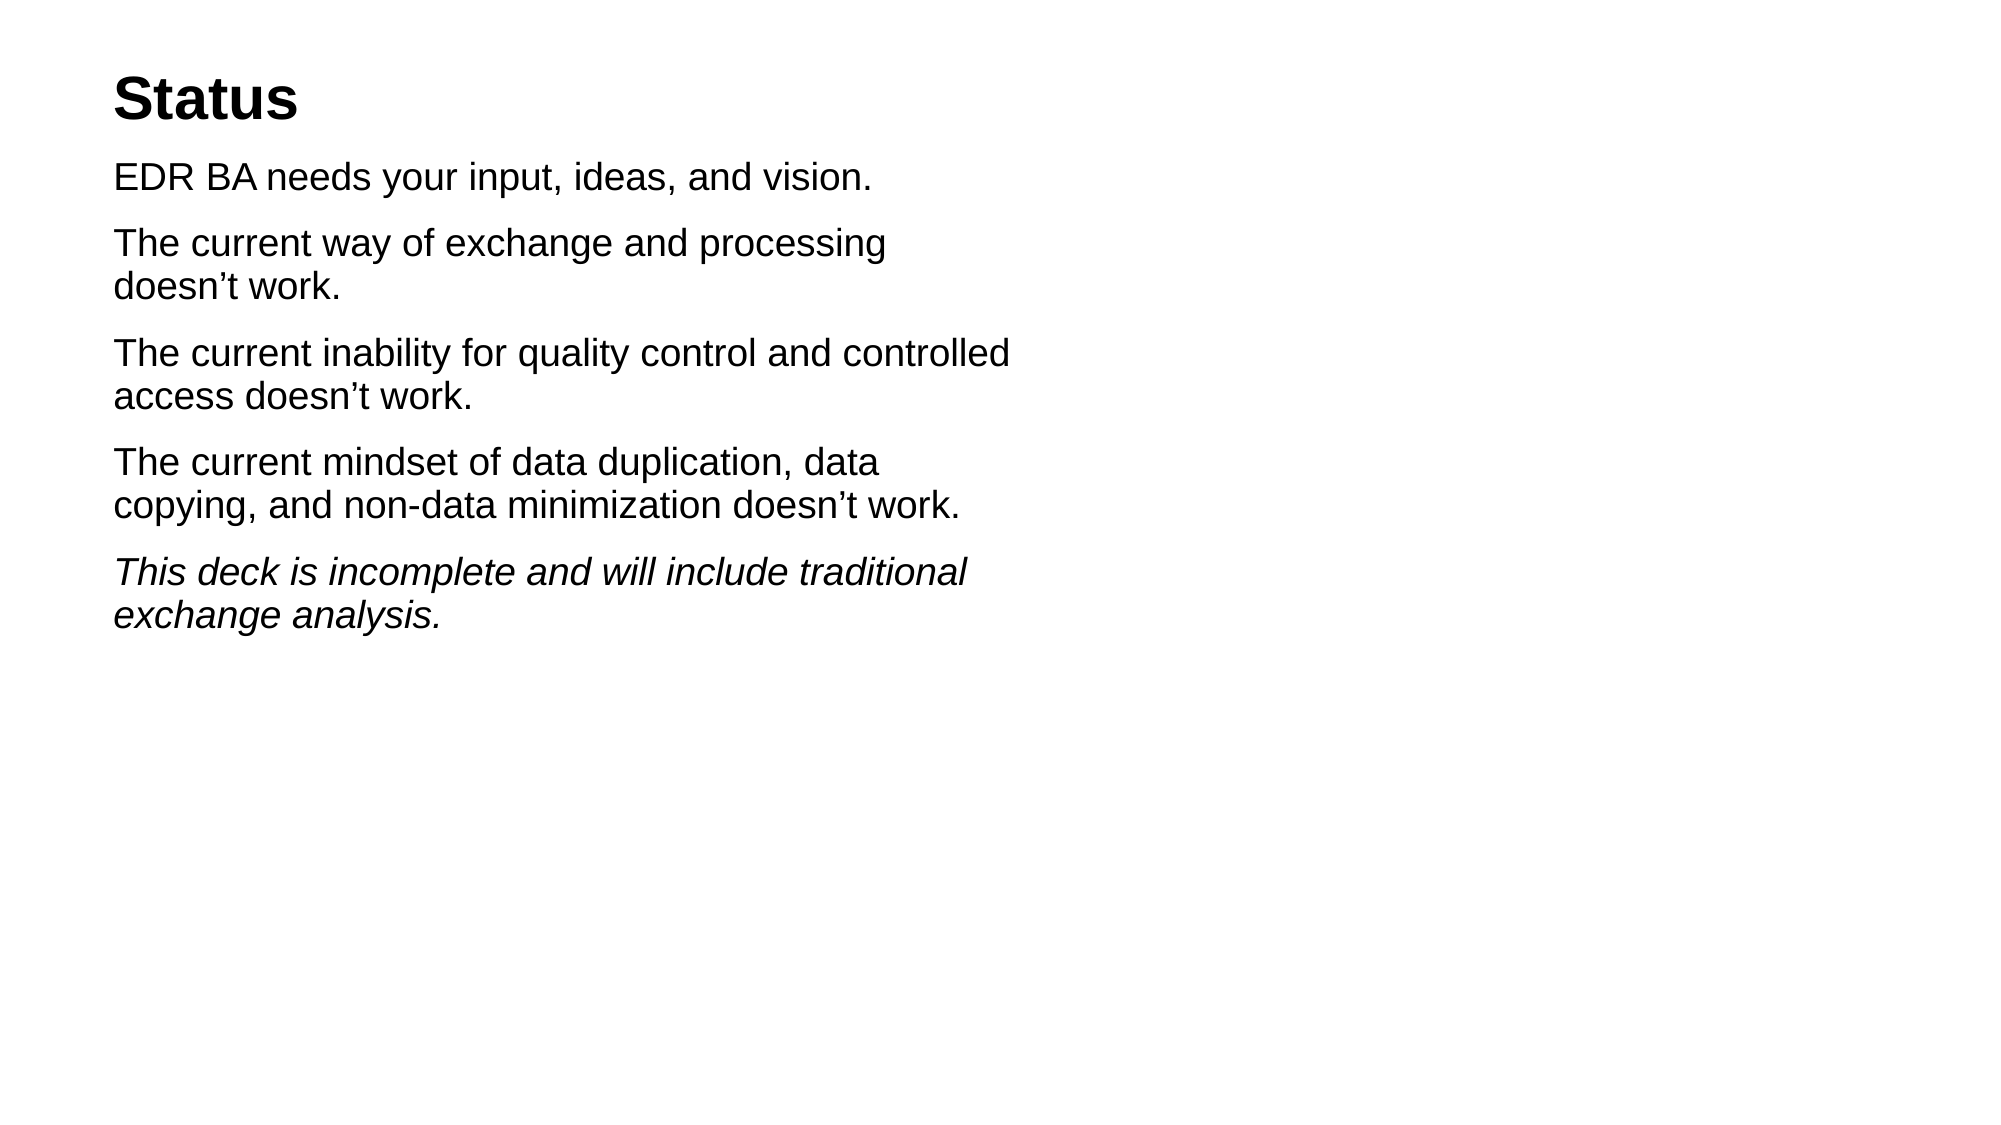

Status
EDR BA needs your input, ideas, and vision.
The current way of exchange and processing doesn’t work.
The current inability for quality control and controlled access doesn’t work.
The current mindset of data duplication, data copying, and non-data minimization doesn’t work.
This deck is incomplete and will include traditional exchange analysis.